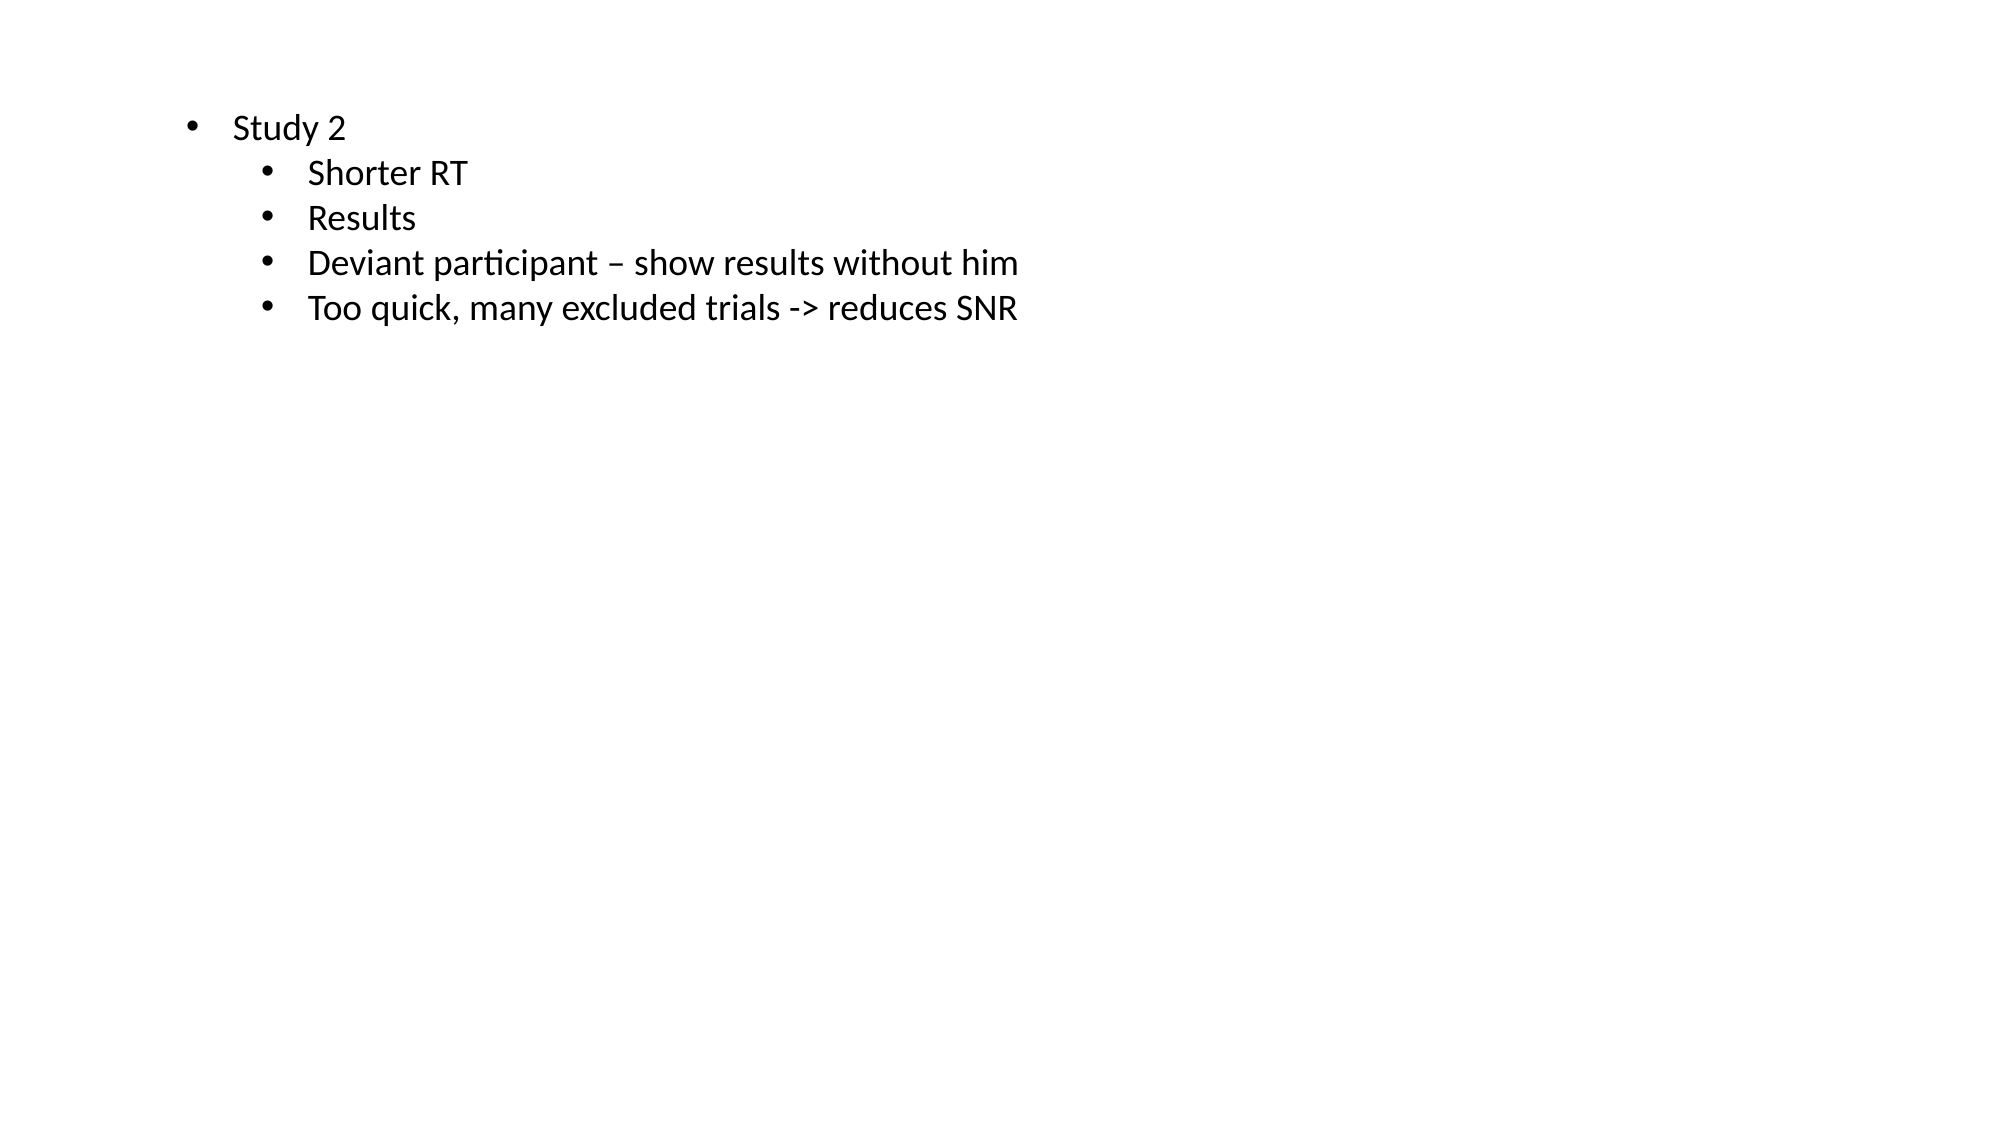

Study 2
Shorter RT
Results
Deviant participant – show results without him
Too quick, many excluded trials -> reduces SNR